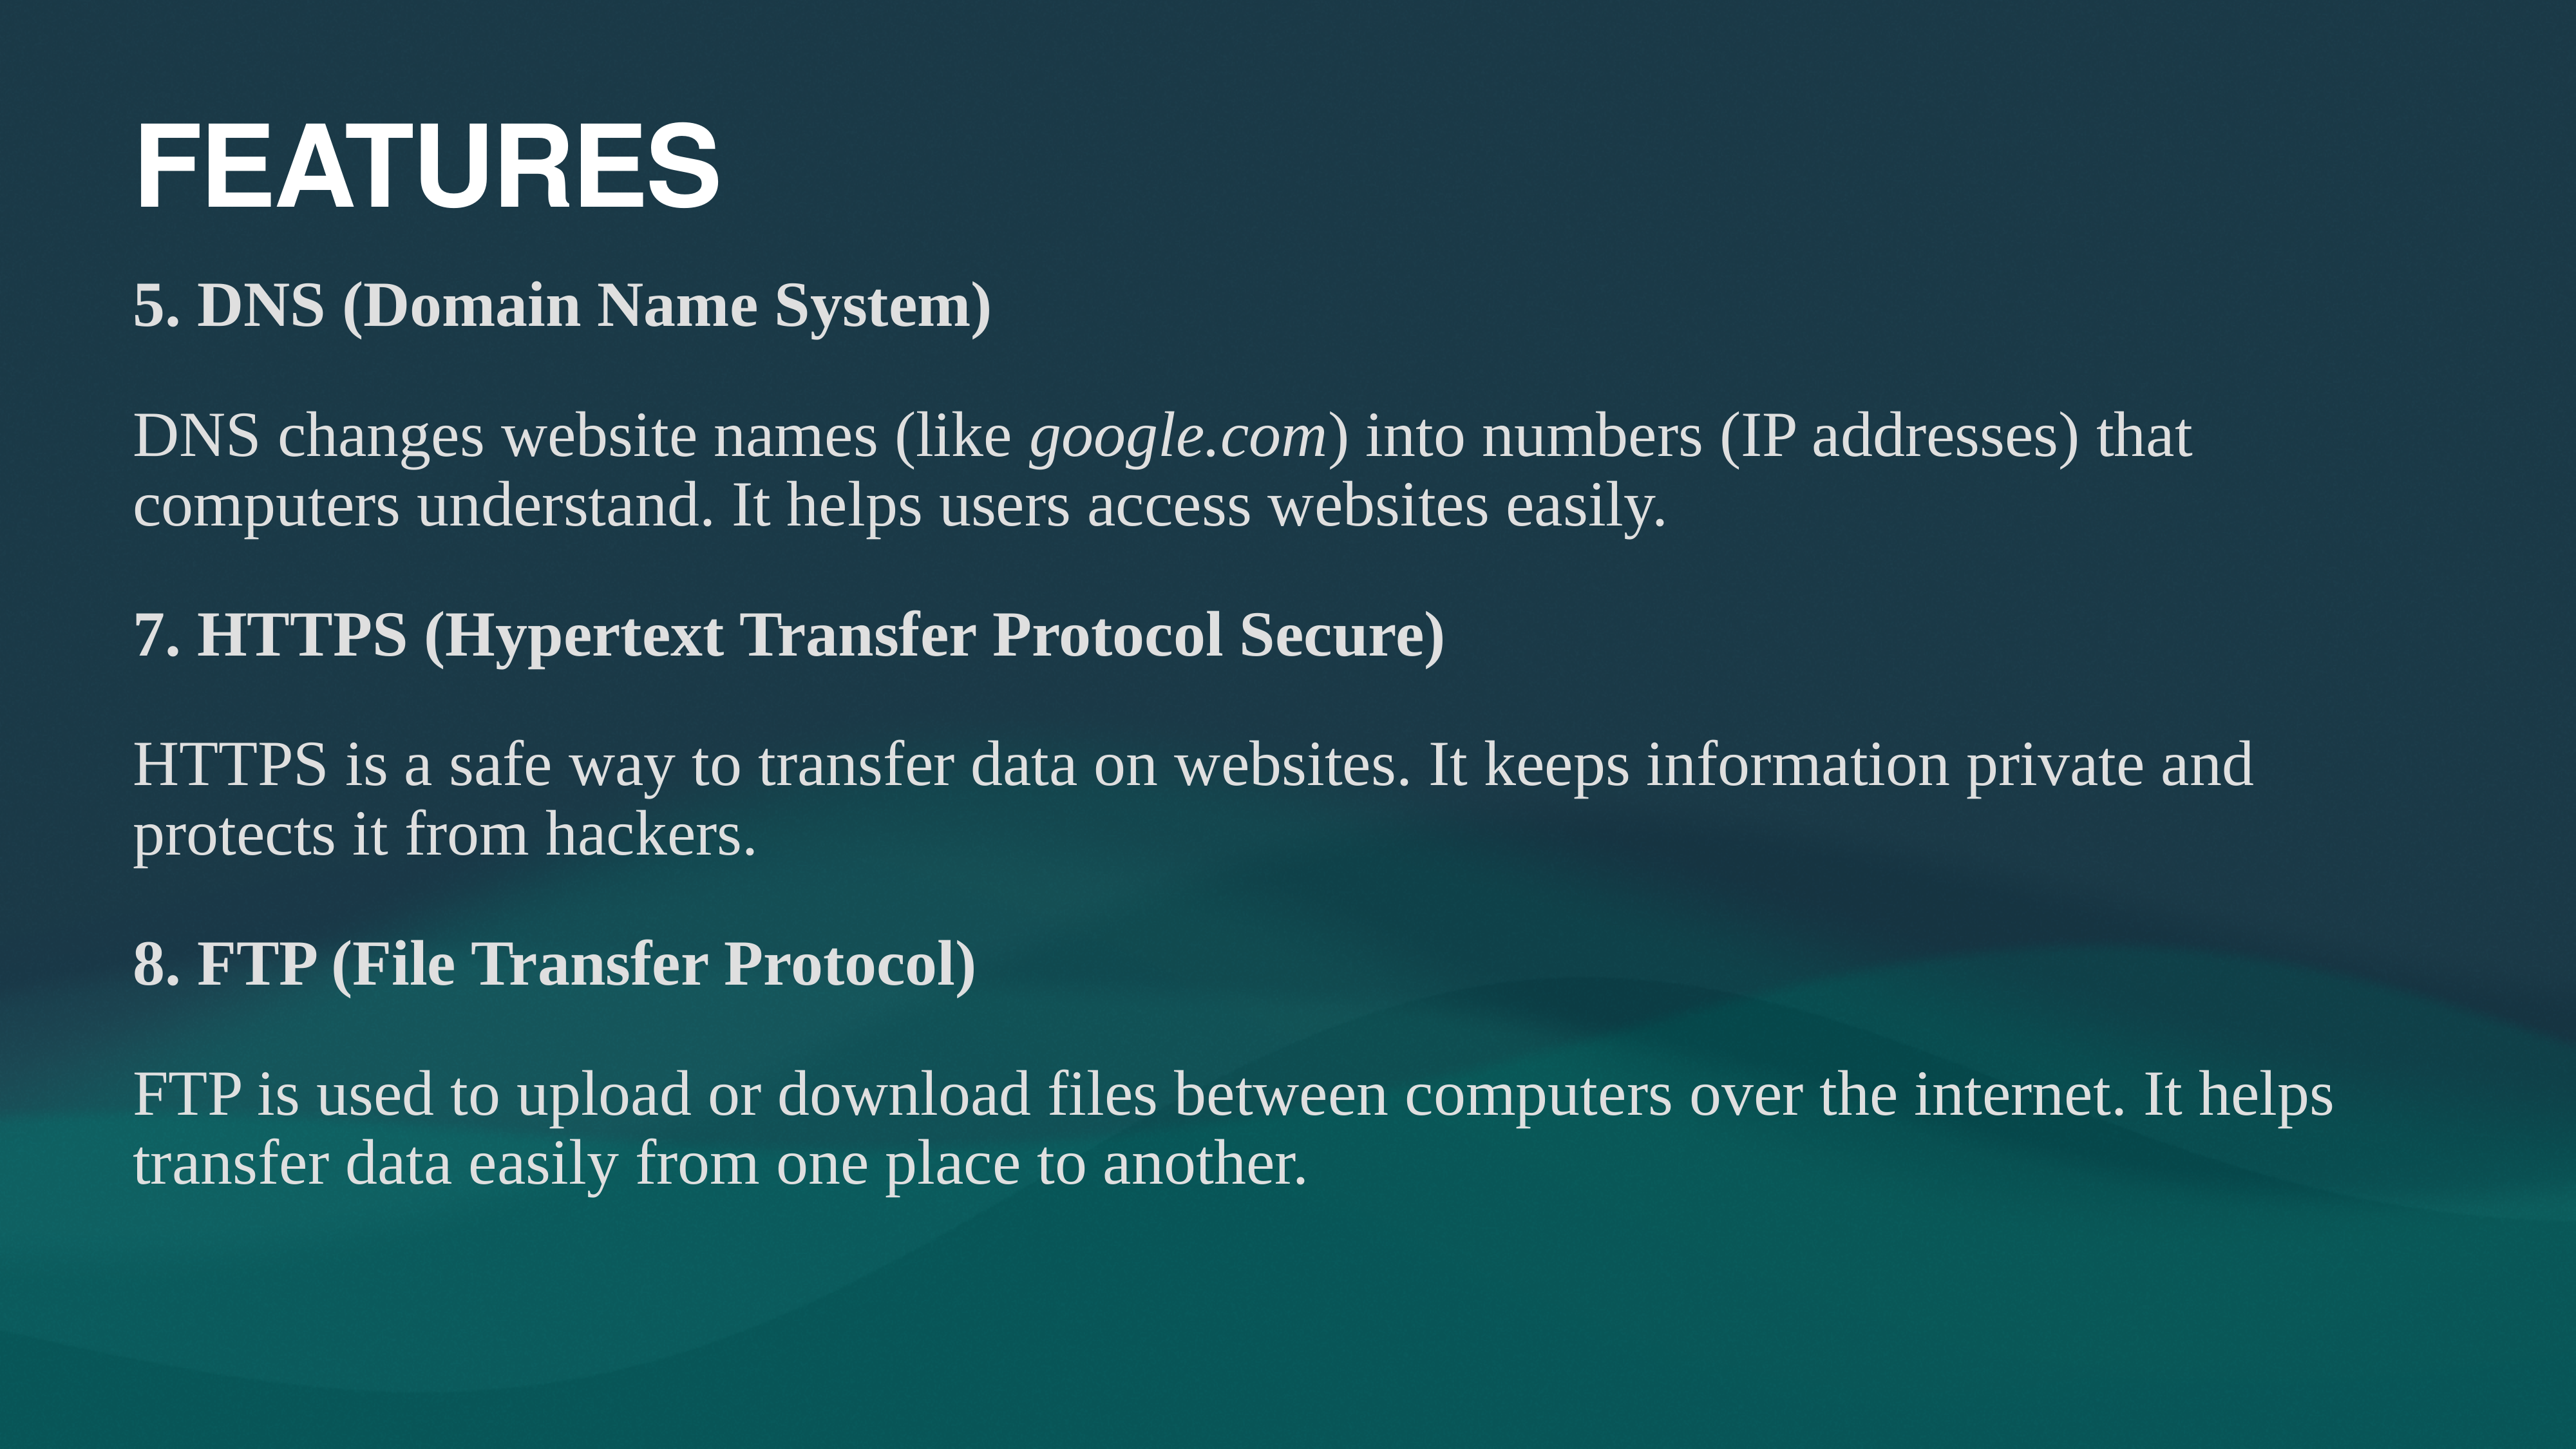

# FEATURES
5. DNS (Domain Name System)
DNS changes website names (like google.com) into numbers (IP addresses) that computers understand. It helps users access websites easily.
7. HTTPS (Hypertext Transfer Protocol Secure)
HTTPS is a safe way to transfer data on websites. It keeps information private and protects it from hackers.
8. FTP (File Transfer Protocol)
FTP is used to upload or download files between computers over the internet. It helps transfer data easily from one place to another.